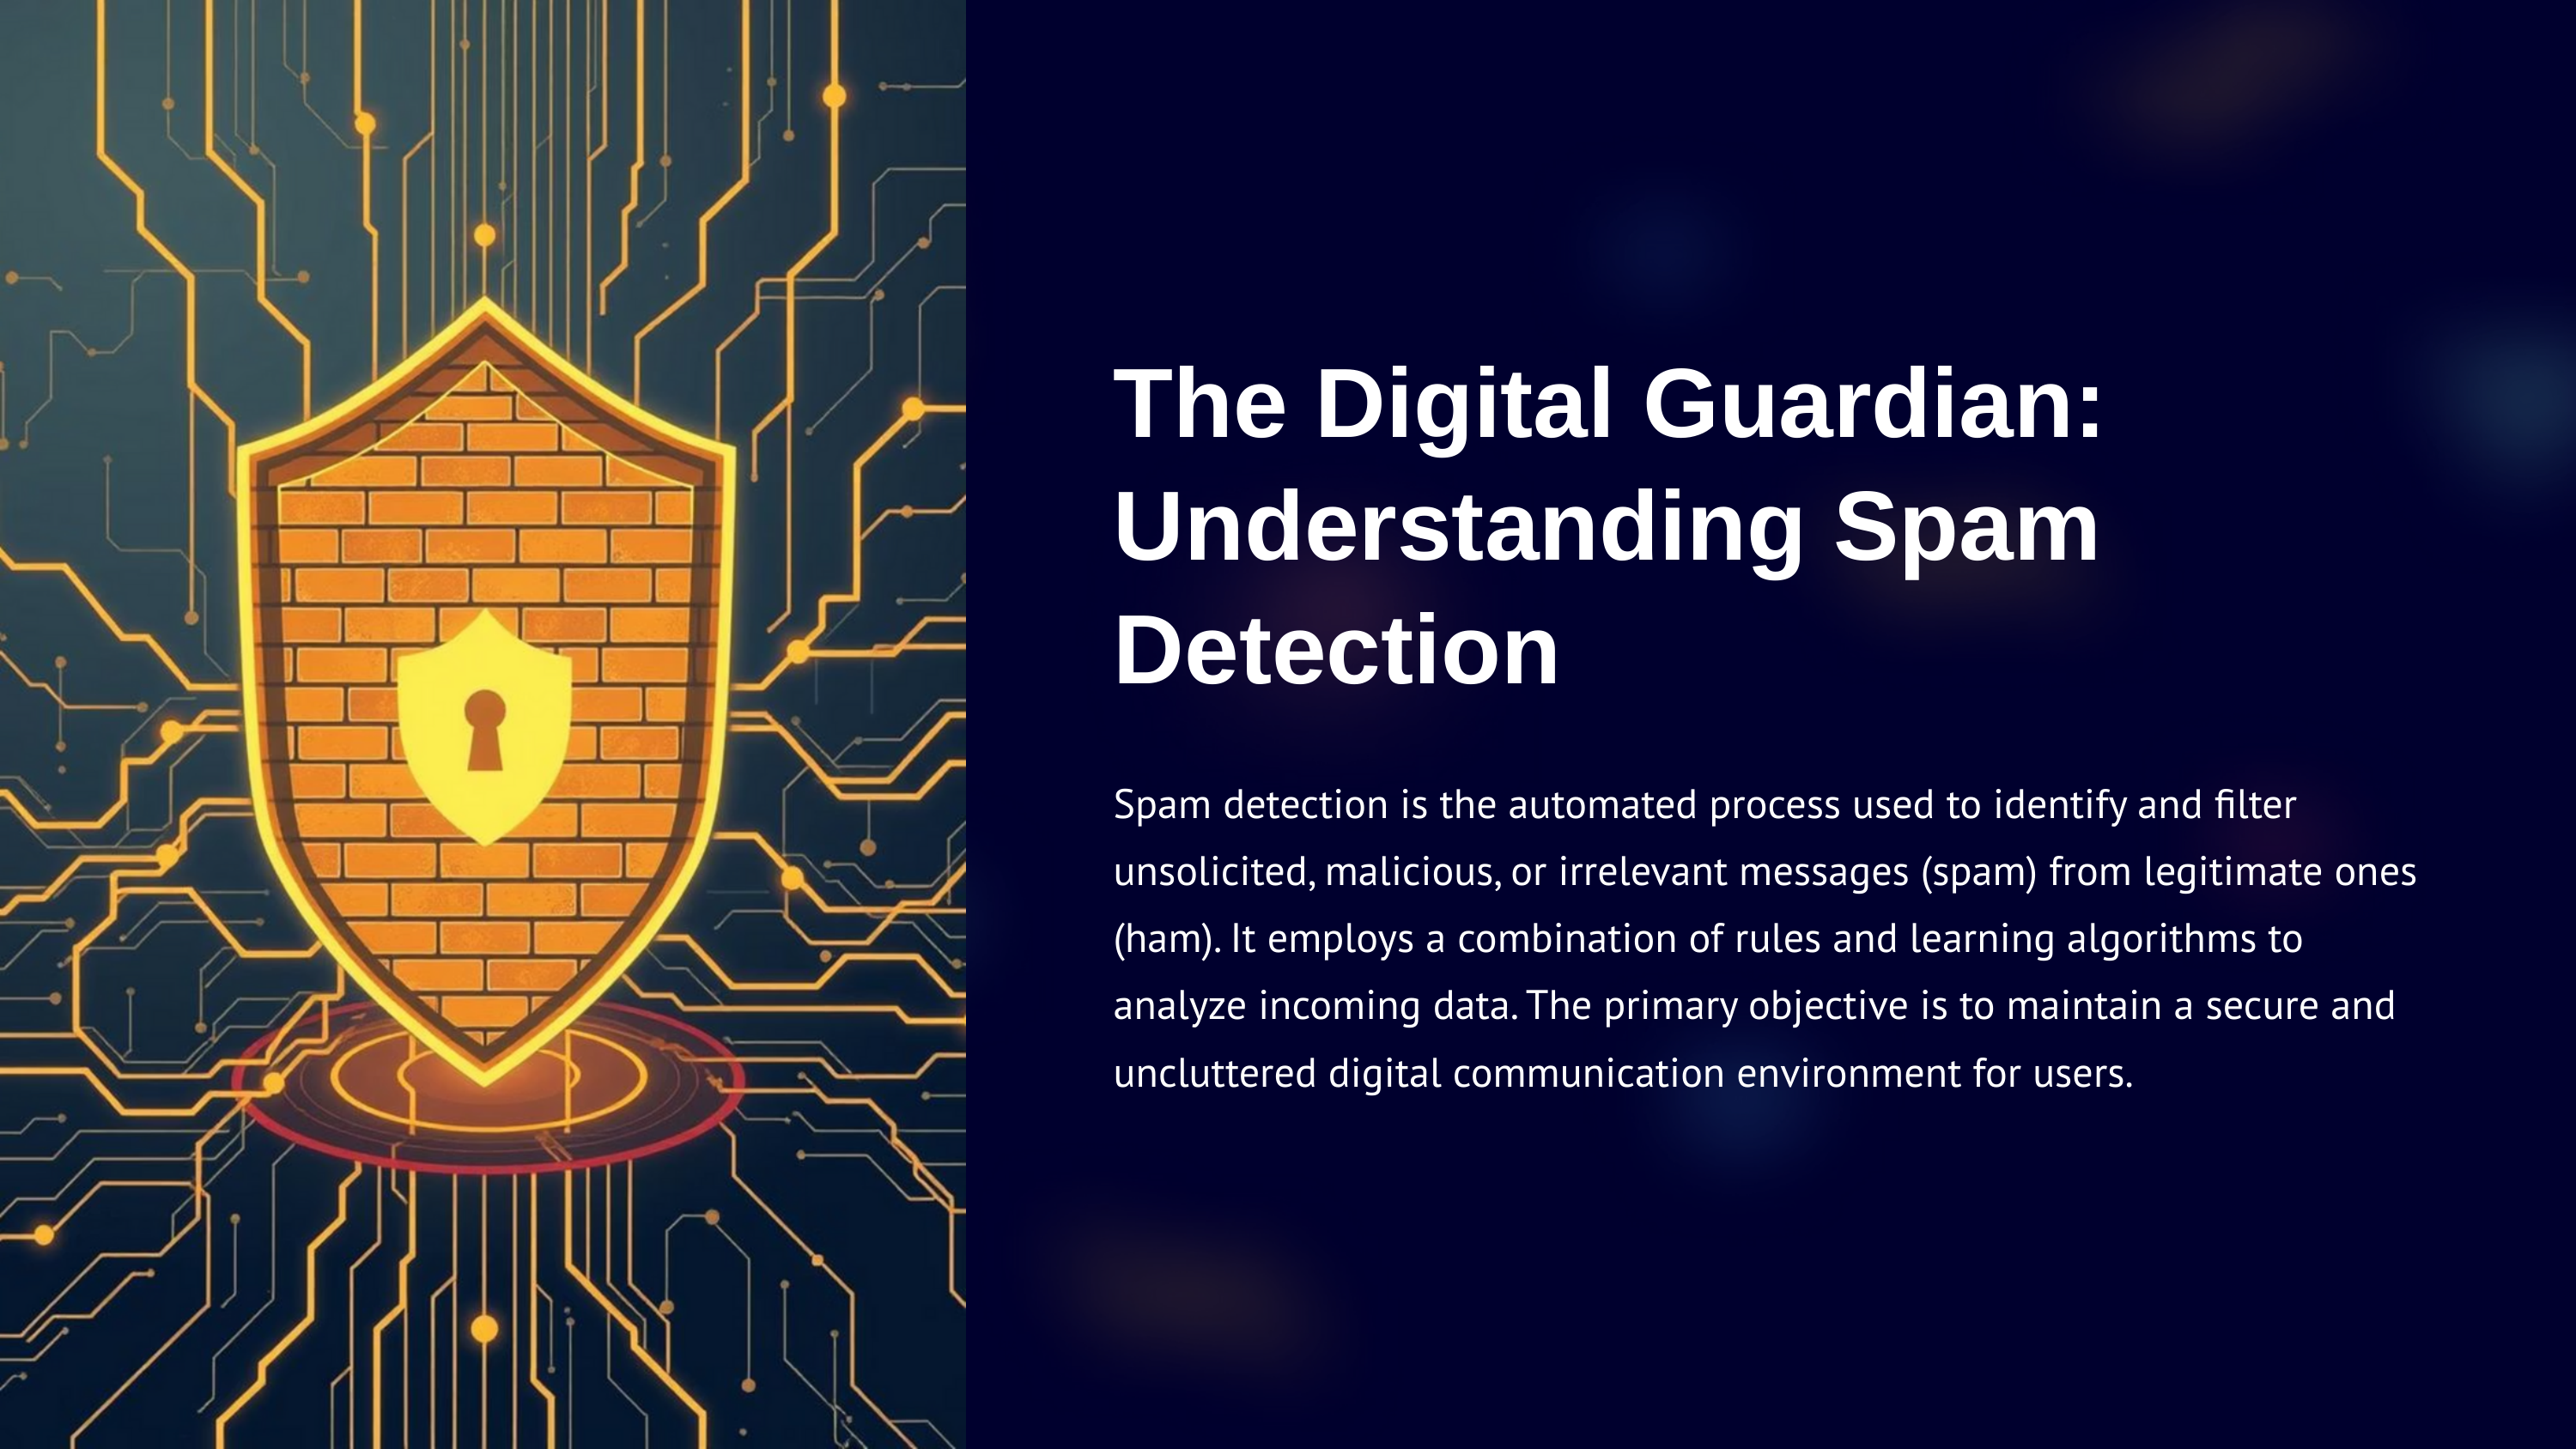

The Digital Guardian: Understanding Spam Detection
Spam detection is the automated process used to identify and filter unsolicited, malicious, or irrelevant messages (spam) from legitimate ones (ham). It employs a combination of rules and learning algorithms to analyze incoming data. The primary objective is to maintain a secure and uncluttered digital communication environment for users.